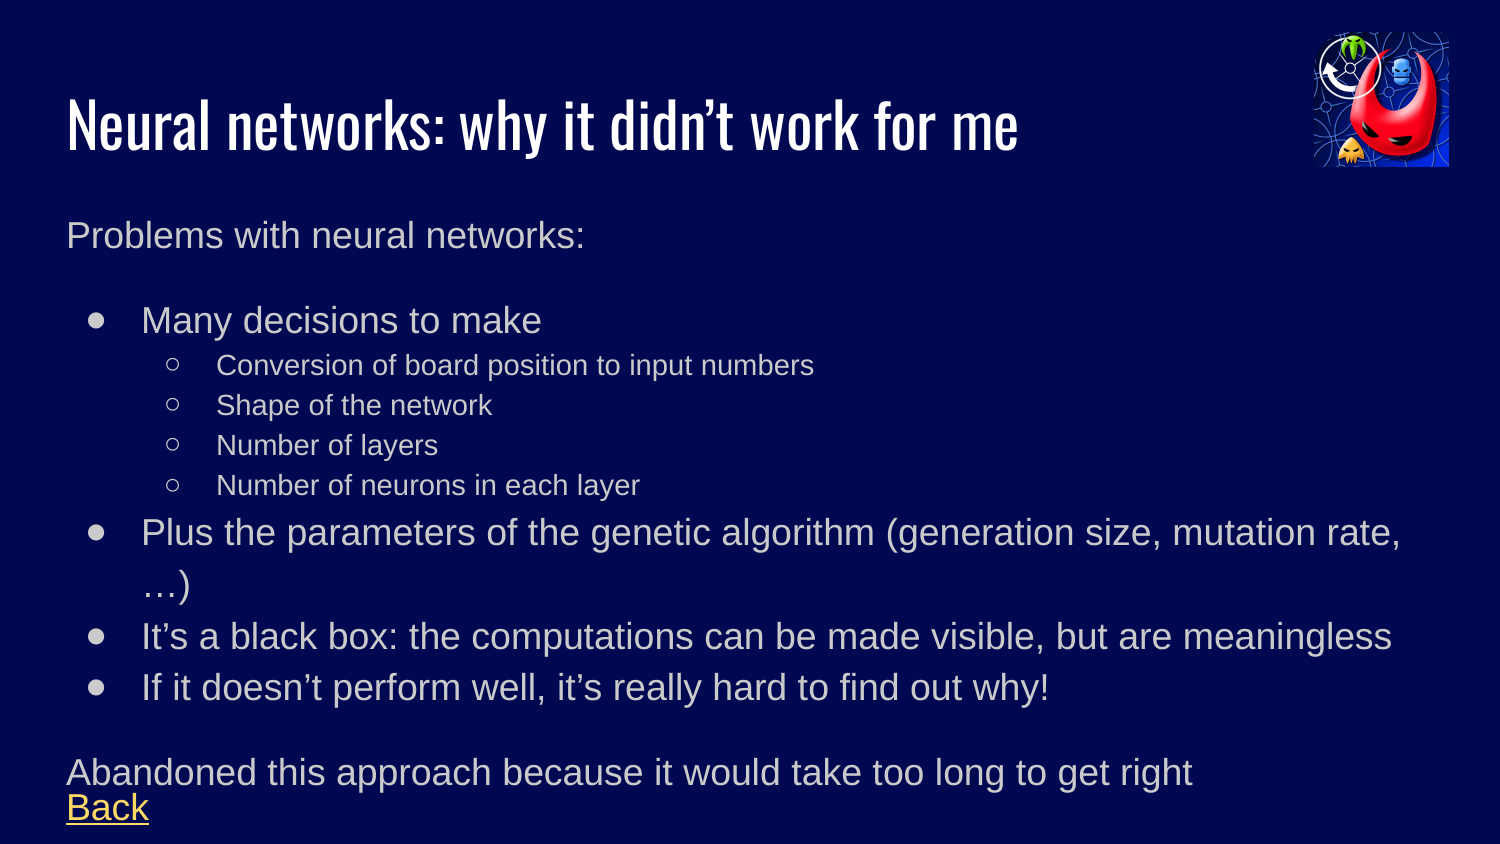

# Neural networks: why it didn’t work for me
Problems with neural networks:
Many decisions to make
Conversion of board position to input numbers
Shape of the network
Number of layers
Number of neurons in each layer
Plus the parameters of the genetic algorithm (generation size, mutation rate, …)
It’s a black box: the computations can be made visible, but are meaningless
If it doesn’t perform well, it’s really hard to find out why!
Abandoned this approach because it would take too long to get right
Back